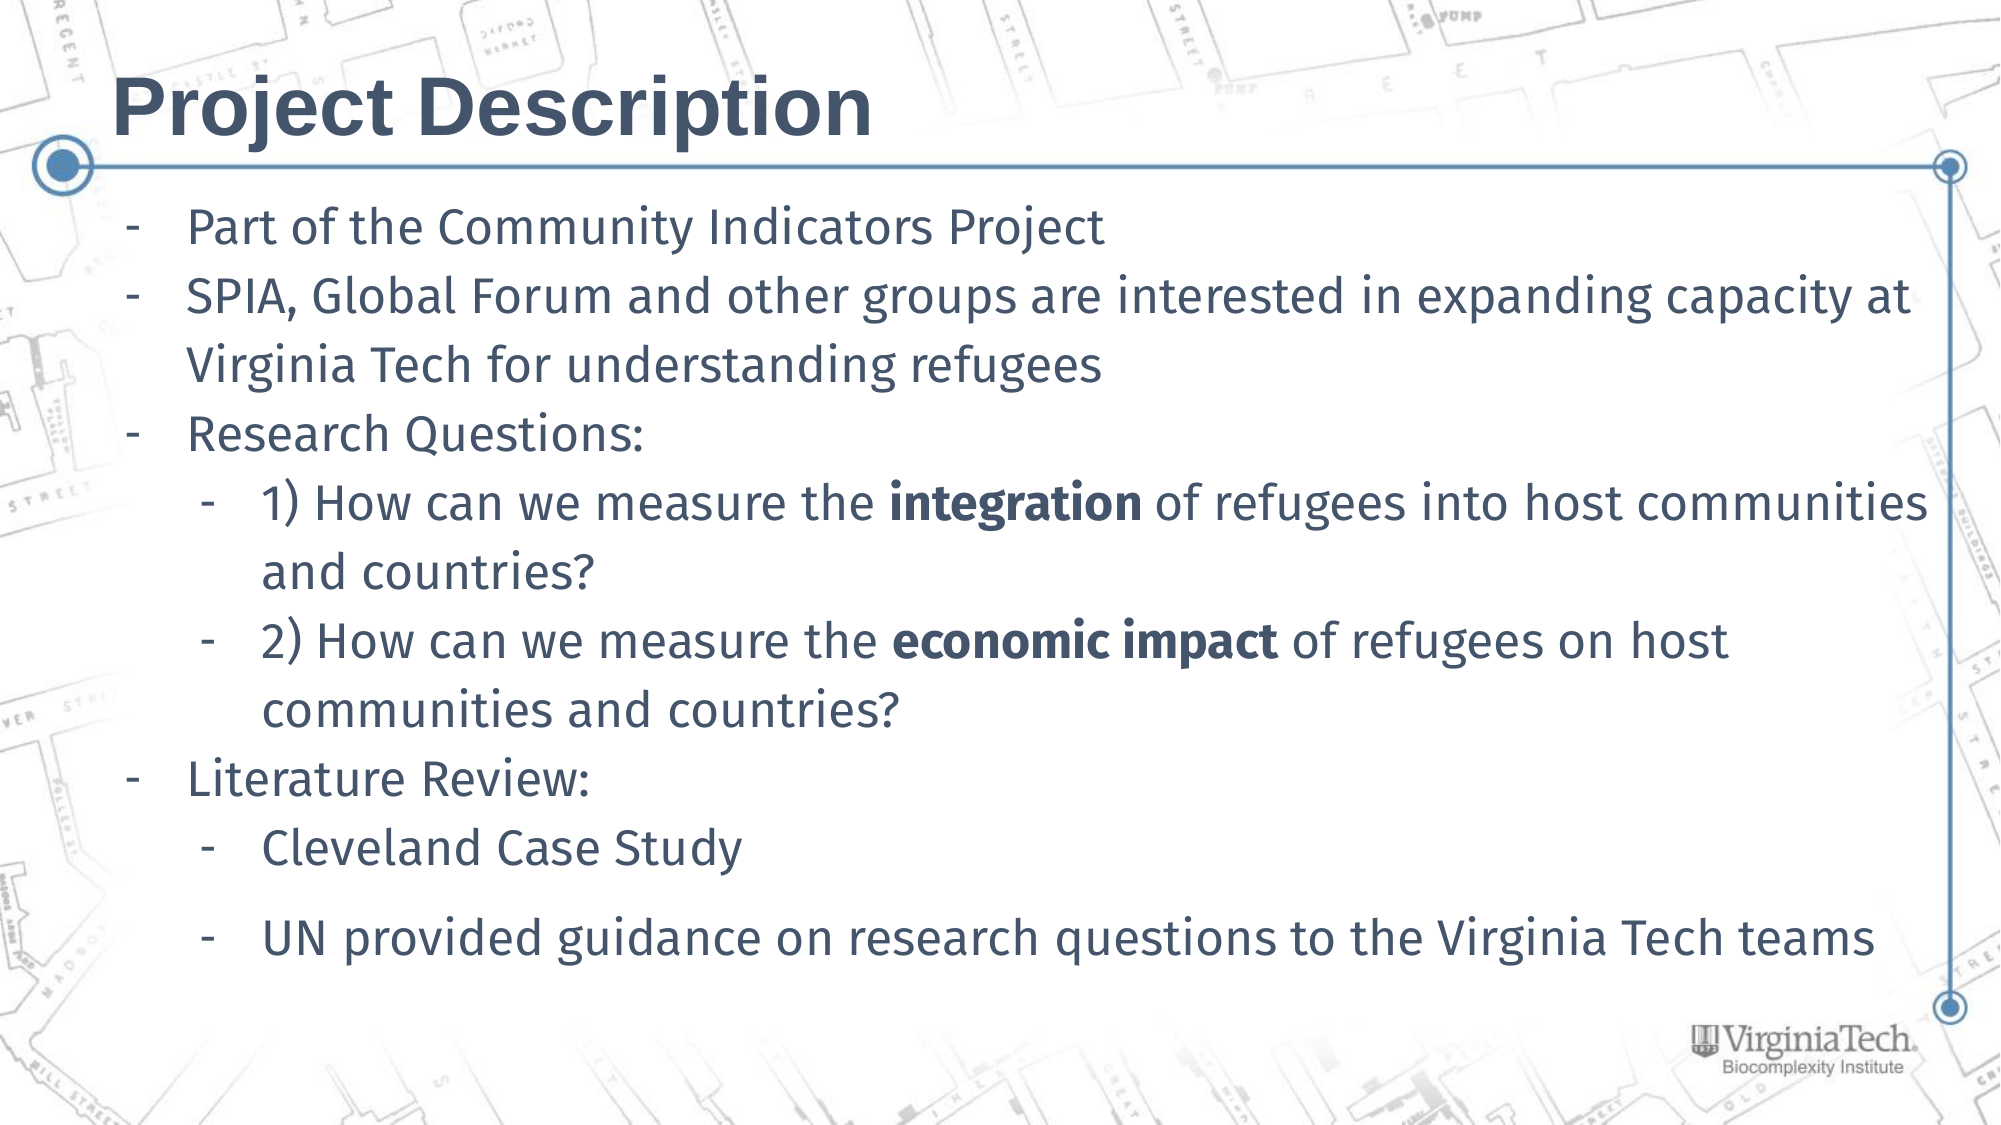

# Project Description
Part of the Community Indicators Project
SPIA, Global Forum and other groups are interested in expanding capacity at Virginia Tech for understanding refugees
Research Questions:
1) How can we measure the integration of refugees into host communities and countries?
2) How can we measure the economic impact of refugees on host communities and countries?
Literature Review:
Cleveland Case Study
UN provided guidance on research questions to the Virginia Tech teams